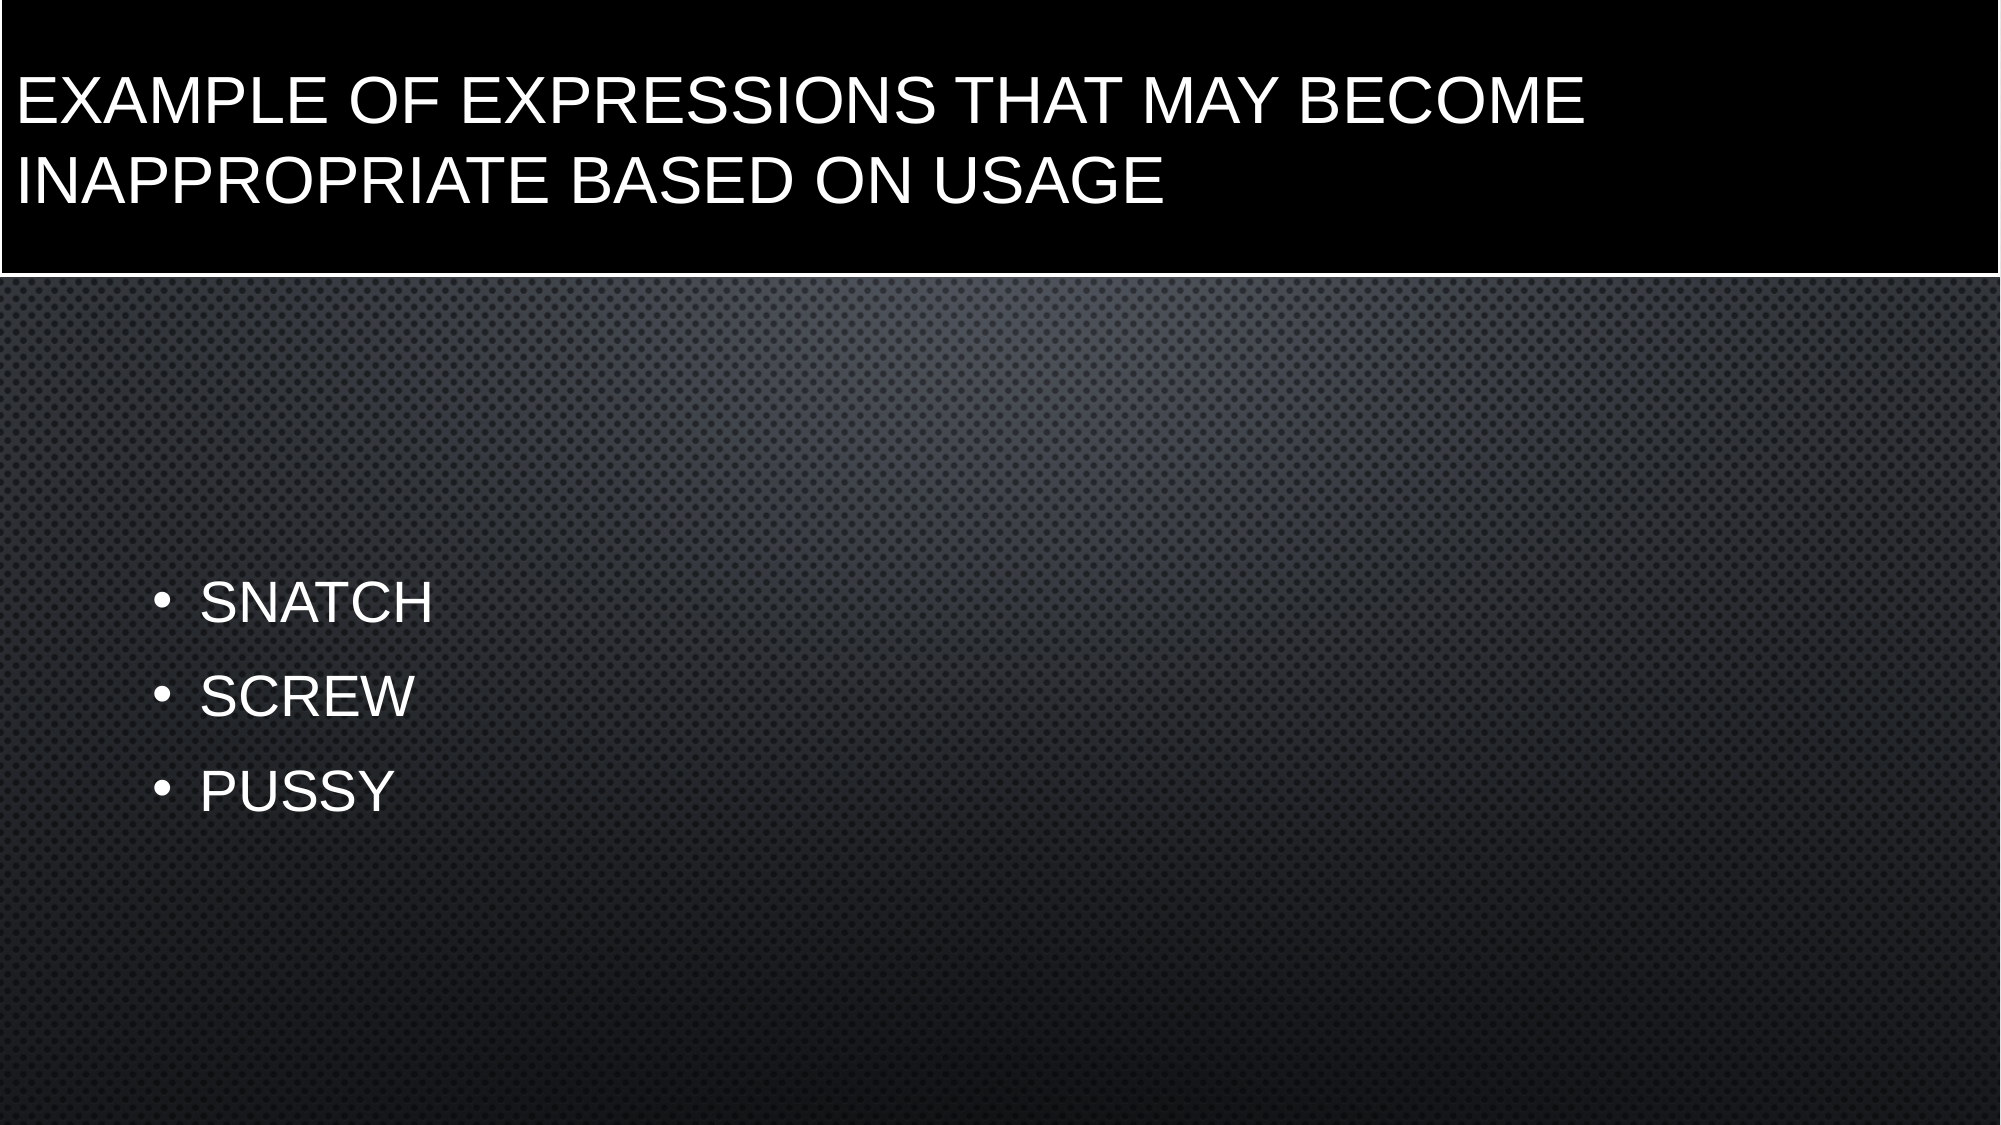

# Example of Expressions that may become Inappropriate based on usage
Snatch
Screw
Pussy